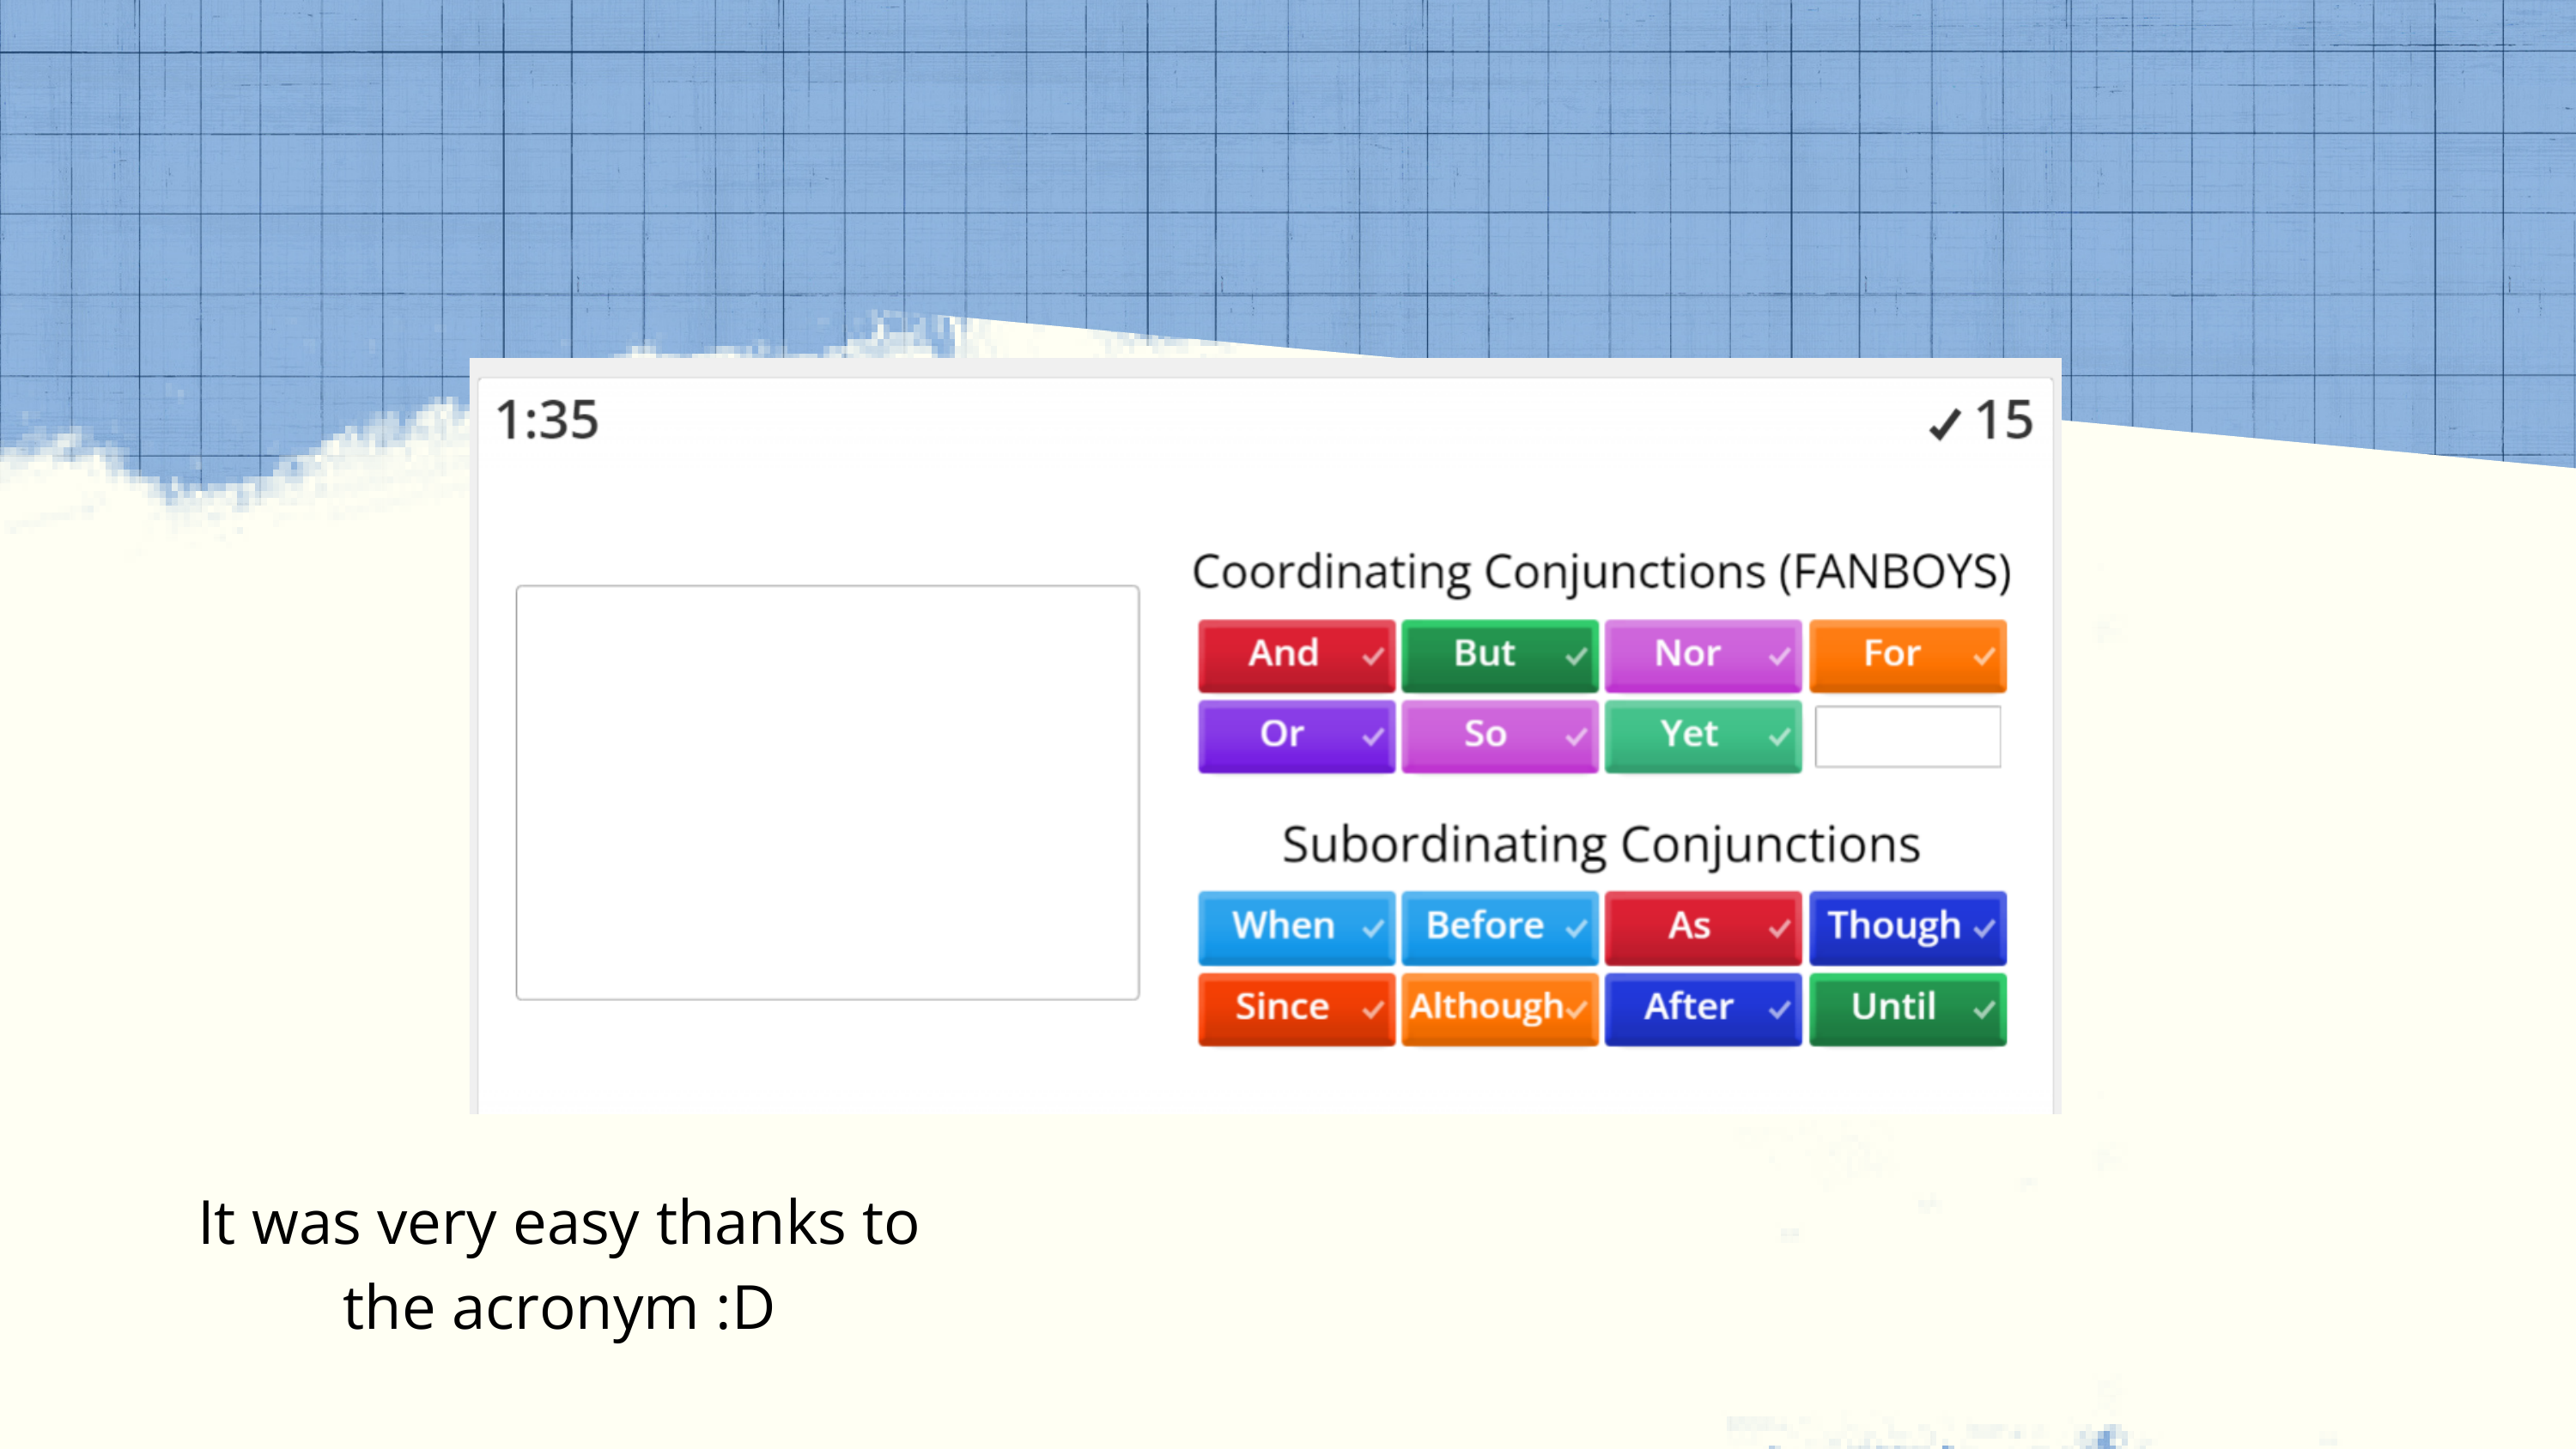

It was very easy thanks to the acronym :D